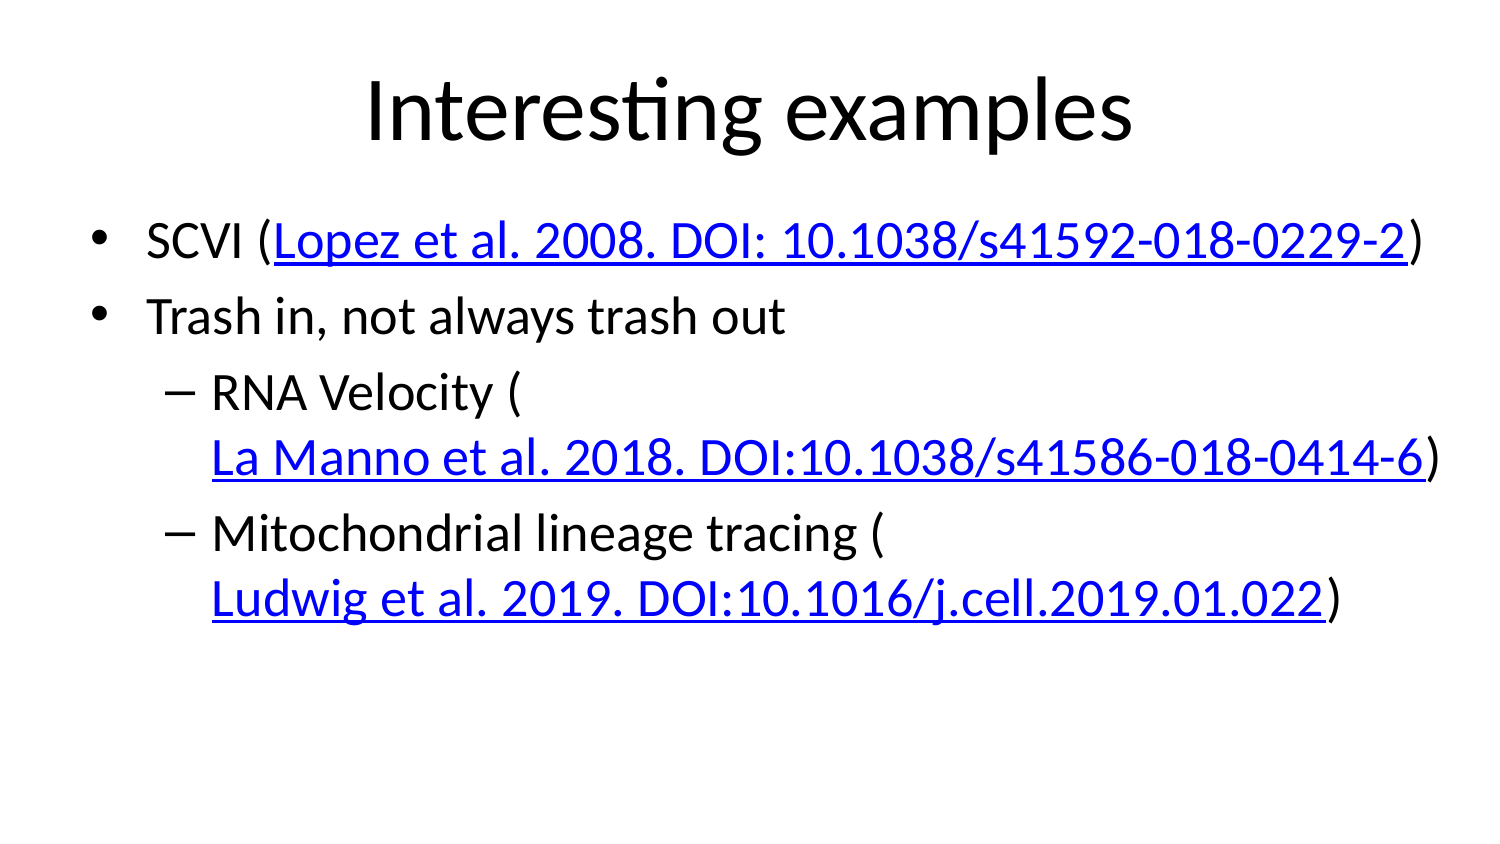

# Interesting examples
SCVI (Lopez et al. 2008. DOI: 10.1038/s41592-018-0229-2)
Trash in, not always trash out
RNA Velocity (La Manno et al. 2018. DOI:10.1038/s41586-018-0414-6)
Mitochondrial lineage tracing (Ludwig et al. 2019. DOI:10.1016/j.cell.2019.01.022)